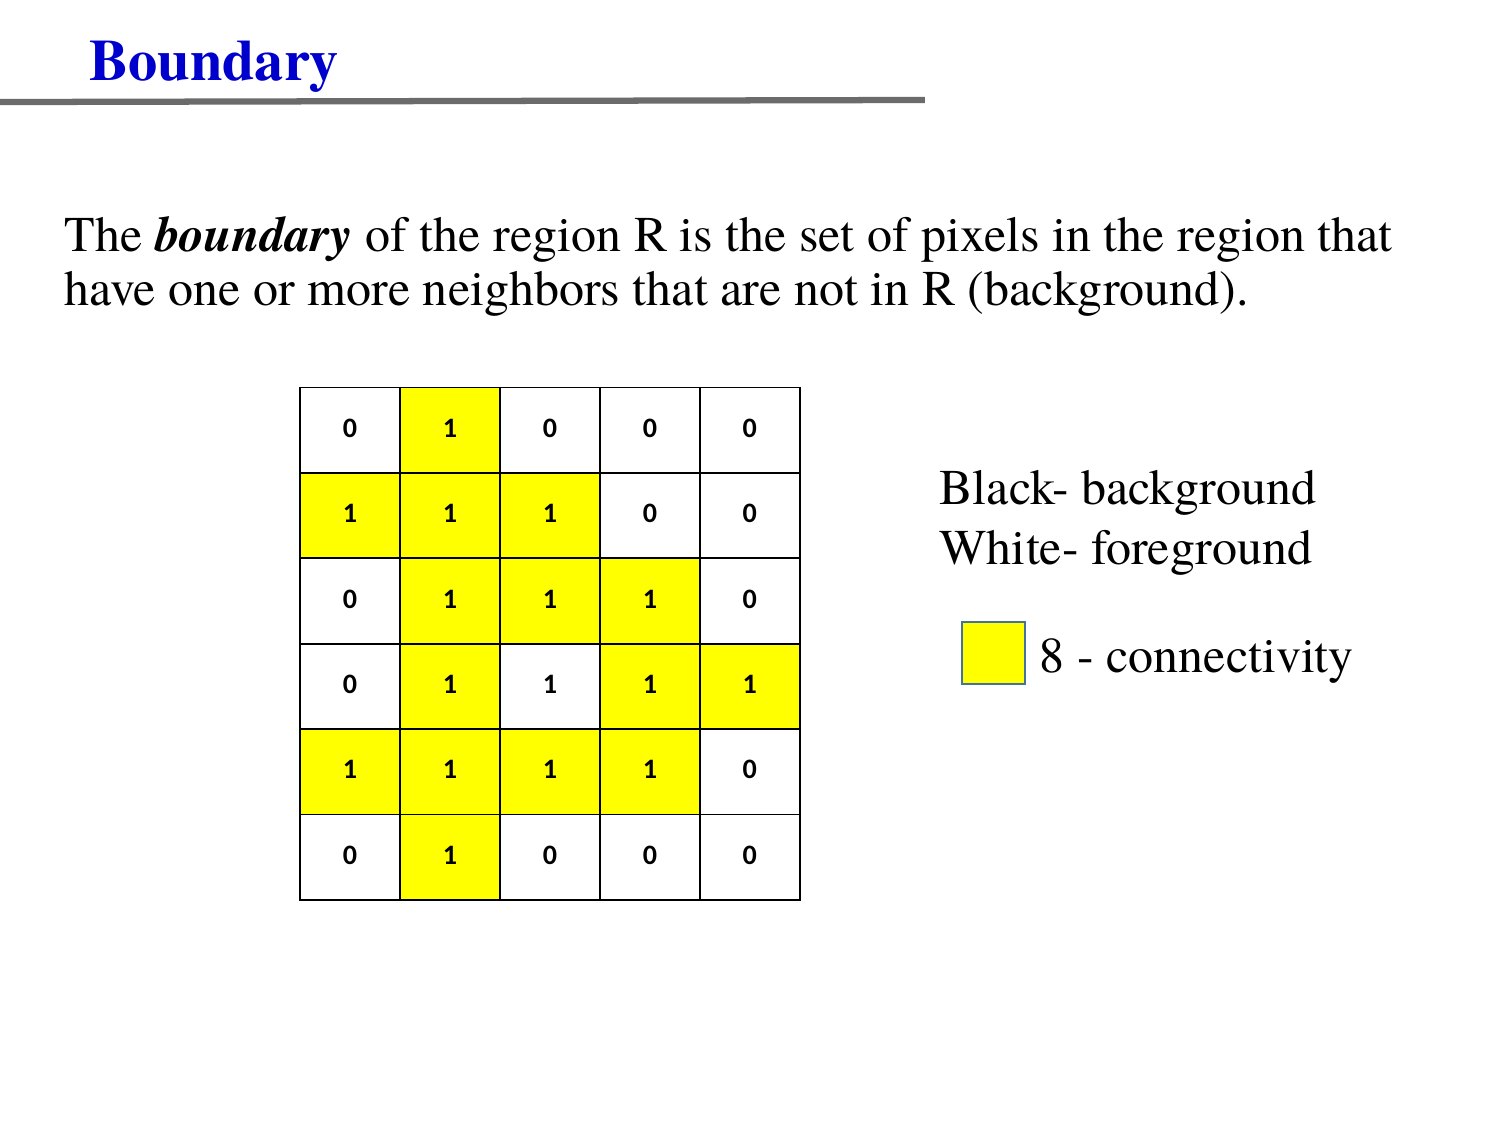

Boundary
The boundary of the region R is the set of pixels in the region that have one or more neighbors that are not in R (background).
| 0 | 1 | 0 | 0 | 0 |
| --- | --- | --- | --- | --- |
| 1 | 1 | 1 | 0 | 0 |
| 0 | 1 | 1 | 1 | 0 |
| 0 | 1 | 1 | 1 | 1 |
| 1 | 1 | 1 | 1 | 0 |
| 0 | 1 | 0 | 0 | 0 |

Black- background
White- foreground

8 - connectivity